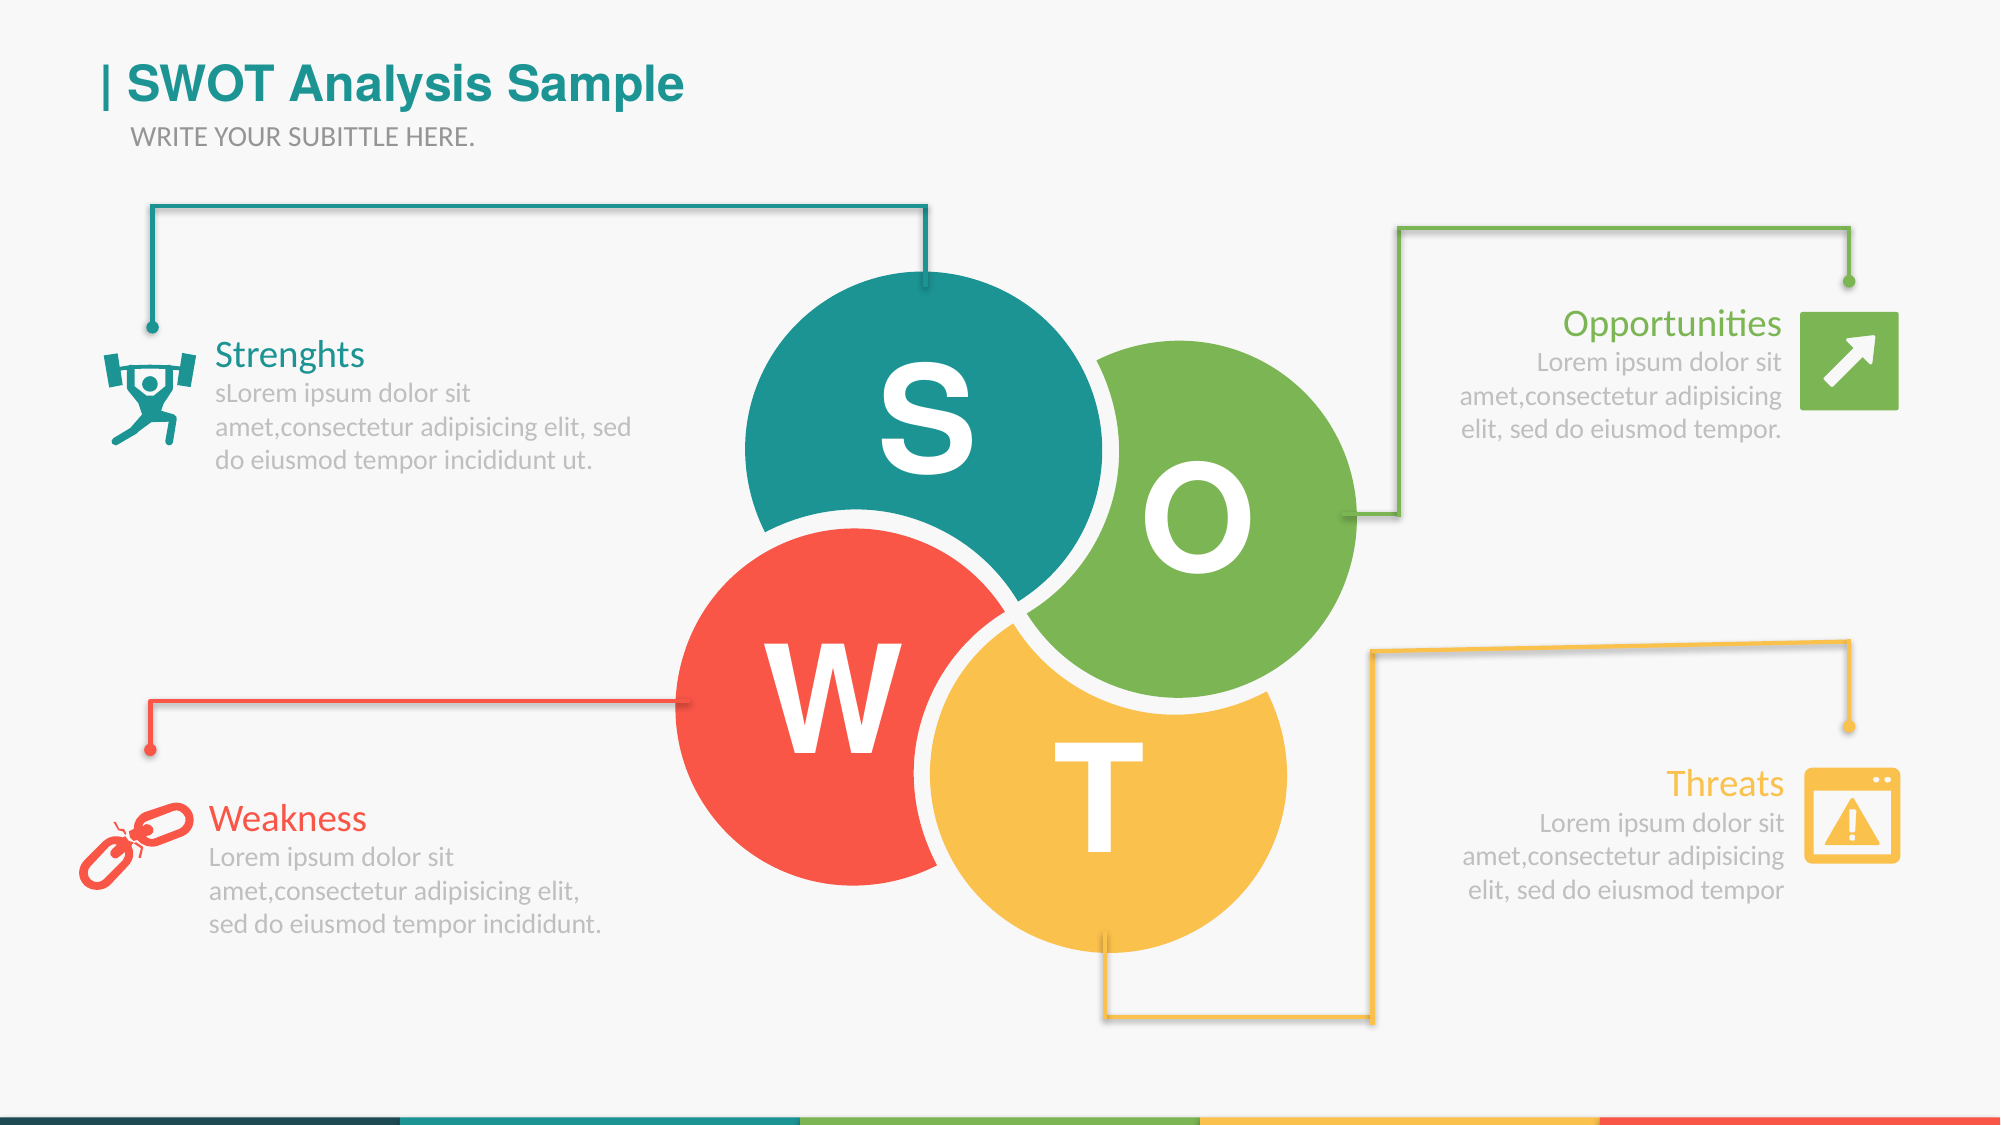

| SWOT Analysis Sample
WRITE YOUR SUBITTLE HERE.

Opportunities
Lorem ipsum dolor sit amet,consectetur adipisicing elit, sed do eiusmod tempor.

S
Strenghts
sLorem ipsum dolor sit amet,consectetur adipisicing elit, sed do eiusmod tempor incididunt ut.

O

W

T
Threats
Lorem ipsum dolor sit amet,consectetur adipisicing elit, sed do eiusmod tempor

Weakness
Lorem ipsum dolor sit amet,consectetur adipisicing elit, sed do eiusmod tempor incididunt.